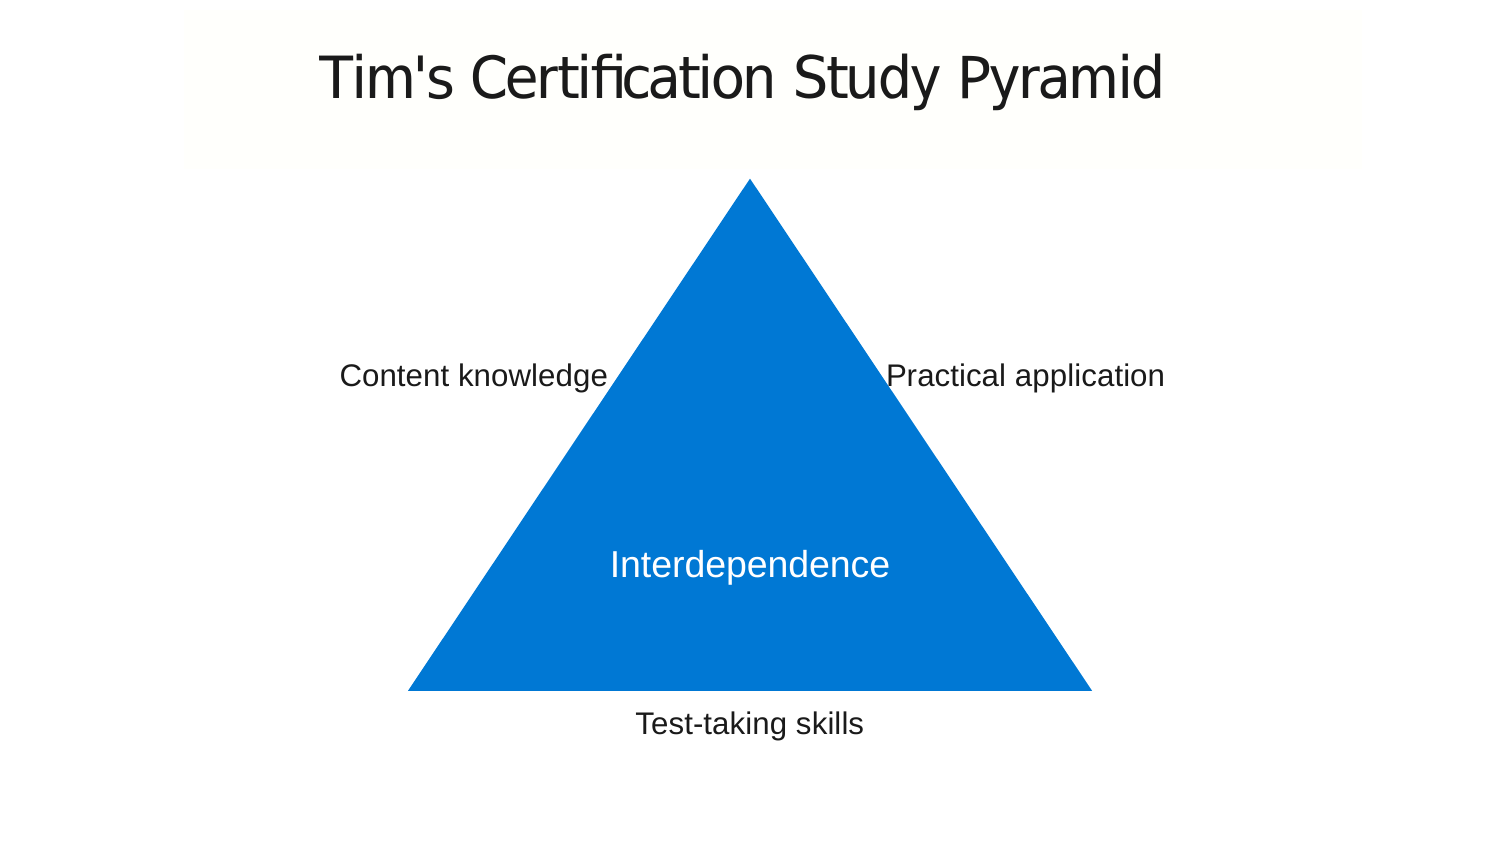

Tim's Certification Study Pyramid
#
Interdependence
Content knowledge
Practical application
Test-taking skills